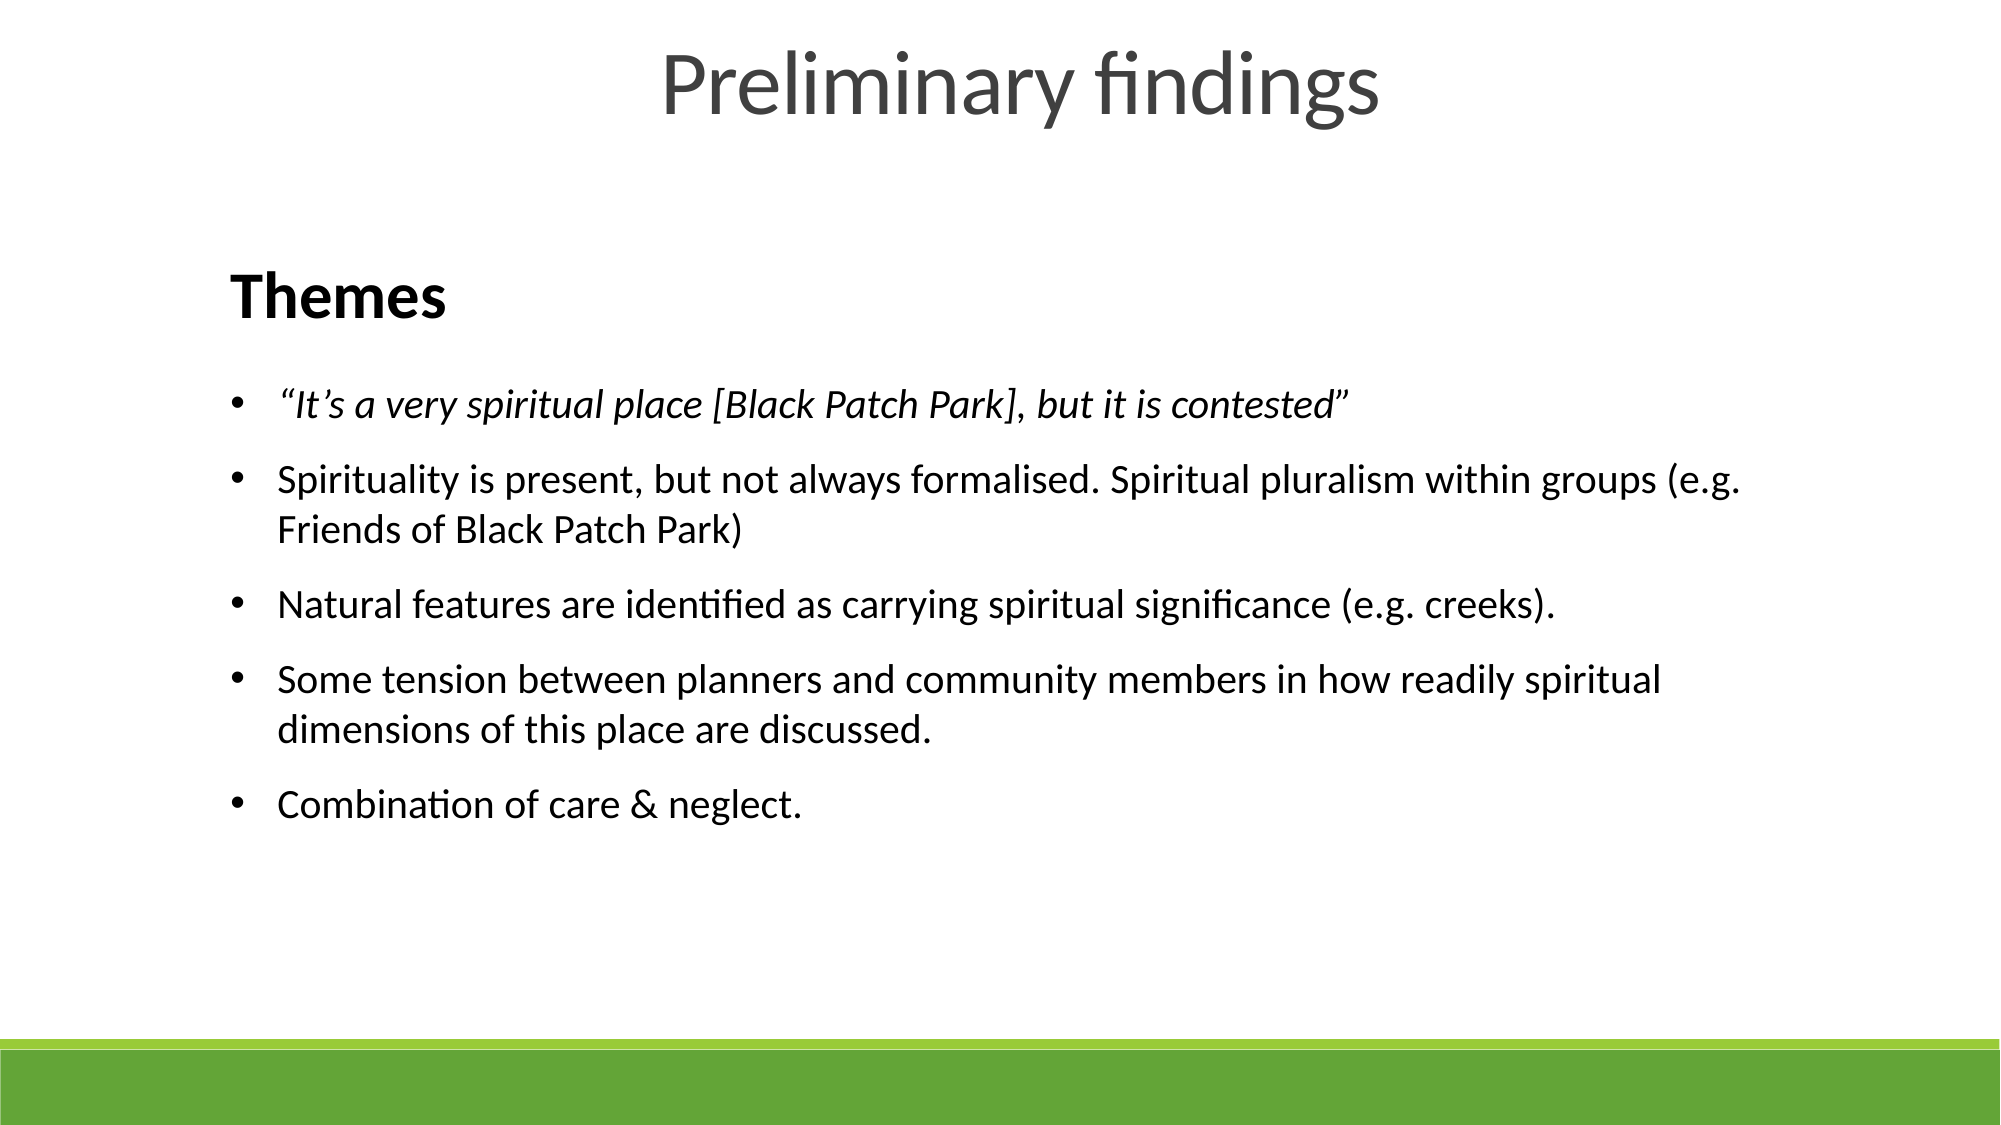

Preliminary findings
Themes

“It’s a very spiritual place [Black Patch Park], but it is contested”
Spirituality is present, but not always formalised. Spiritual pluralism within groups (e.g. Friends of Black Patch Park)
Natural features are identified as carrying spiritual significance (e.g. creeks).
Some tension between planners and community members in how readily spiritual dimensions of this place are discussed.
Combination of care & neglect.